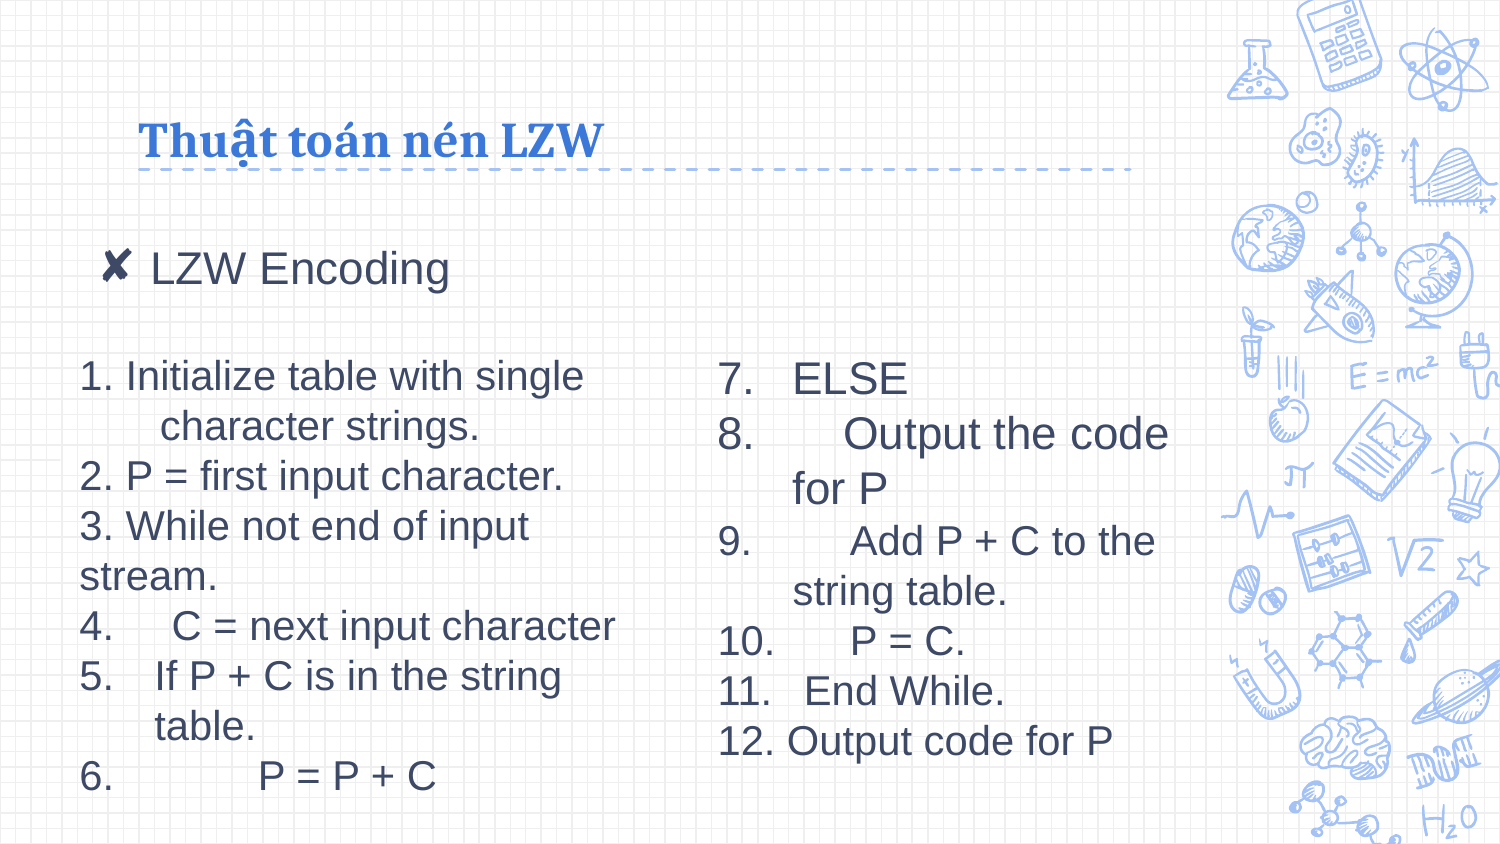

# Thuật toán nén LZW

ELSE
    Output the code for P
     Add P + C to the string table.
     P = C.
 End While.
12. Output code for P

LZW Encoding

1. Initialize table with single            character strings.
2. P = first input character.
3. While not end of input  stream.
4.     C = next input character
If P + C is in the string table.
         P = P + C